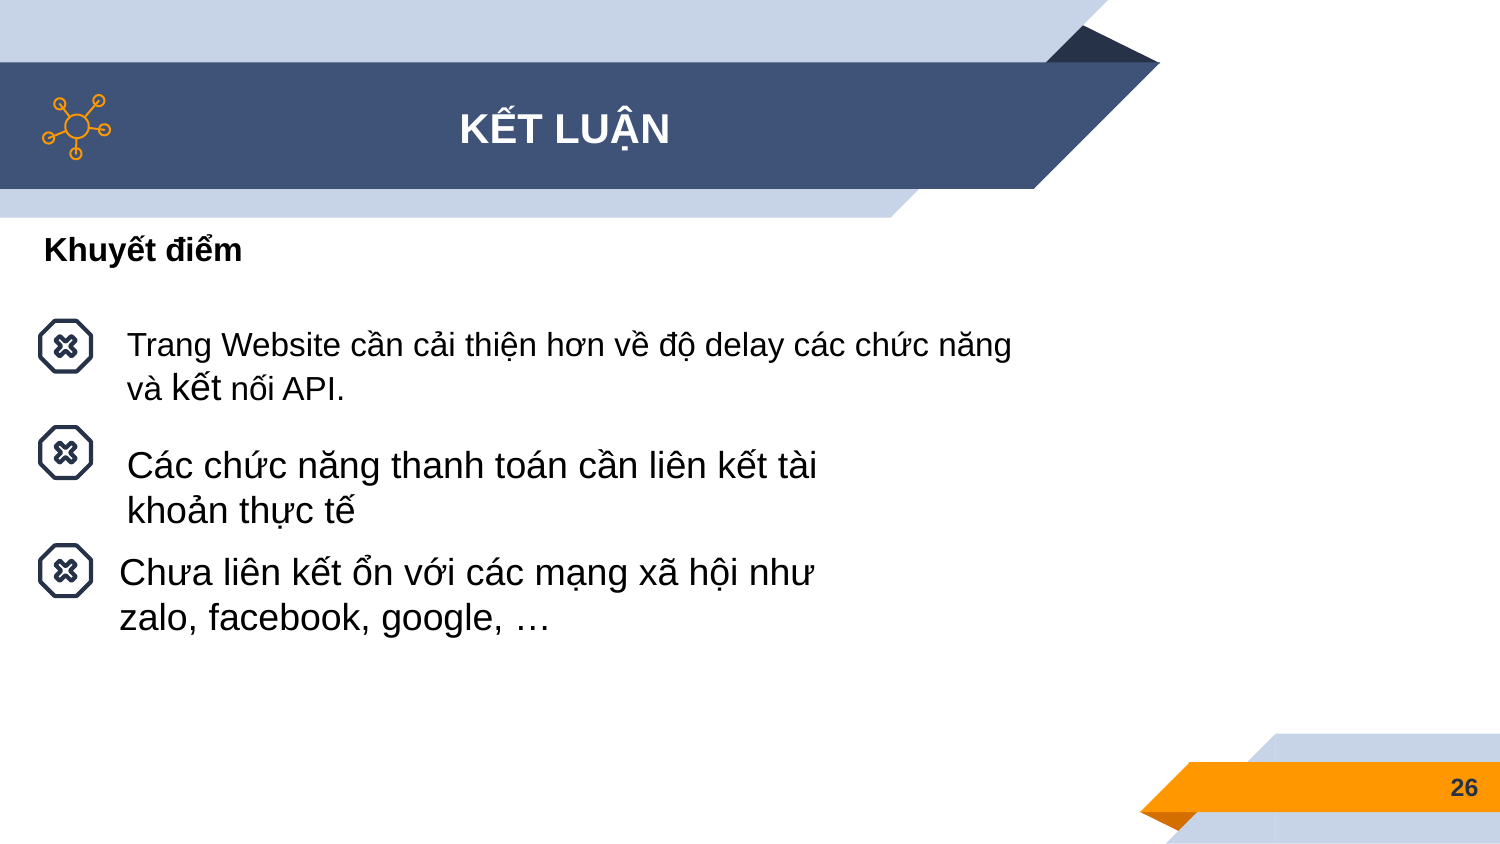

# KẾT LUẬN

Khuyết điểm
Trang Website cần cải thiện hơn về độ delay các chức năng và kết nối API.

Các chức năng thanh toán cần liên kết tài khoản thực tế
Chưa liên kết ổn với các mạng xã hội như zalo, facebook, google, …

26